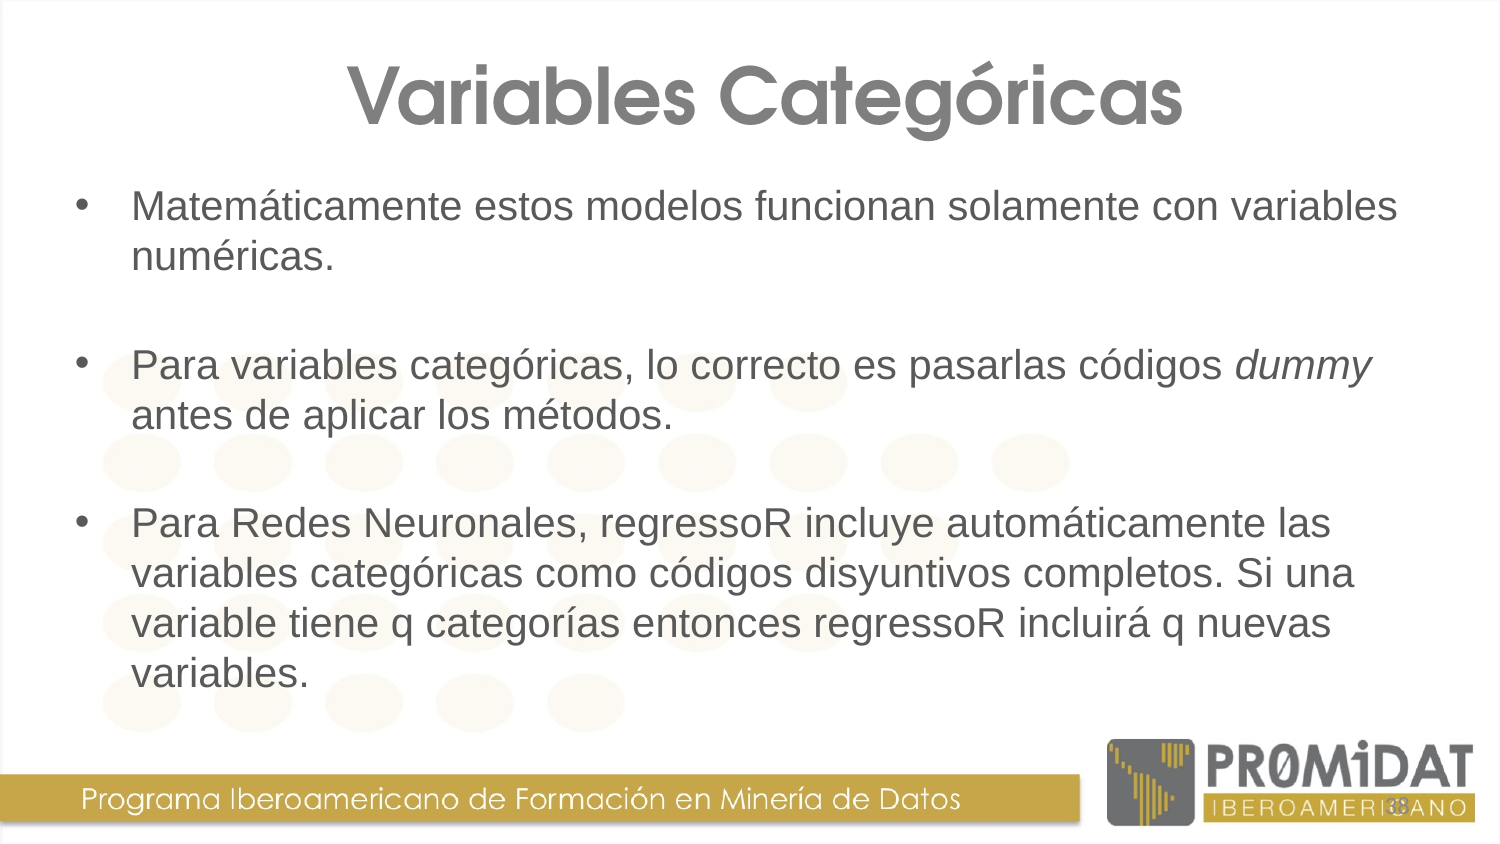

# Variables Categóricas
Matemáticamente estos modelos funcionan solamente con variables numéricas.
Para variables categóricas, lo correcto es pasarlas códigos dummy antes de aplicar los métodos.
Para Redes Neuronales, regressoR incluye automáticamente las variables categóricas como códigos disyuntivos completos. Si una variable tiene q categorías entonces regressoR incluirá q nuevas variables.
38